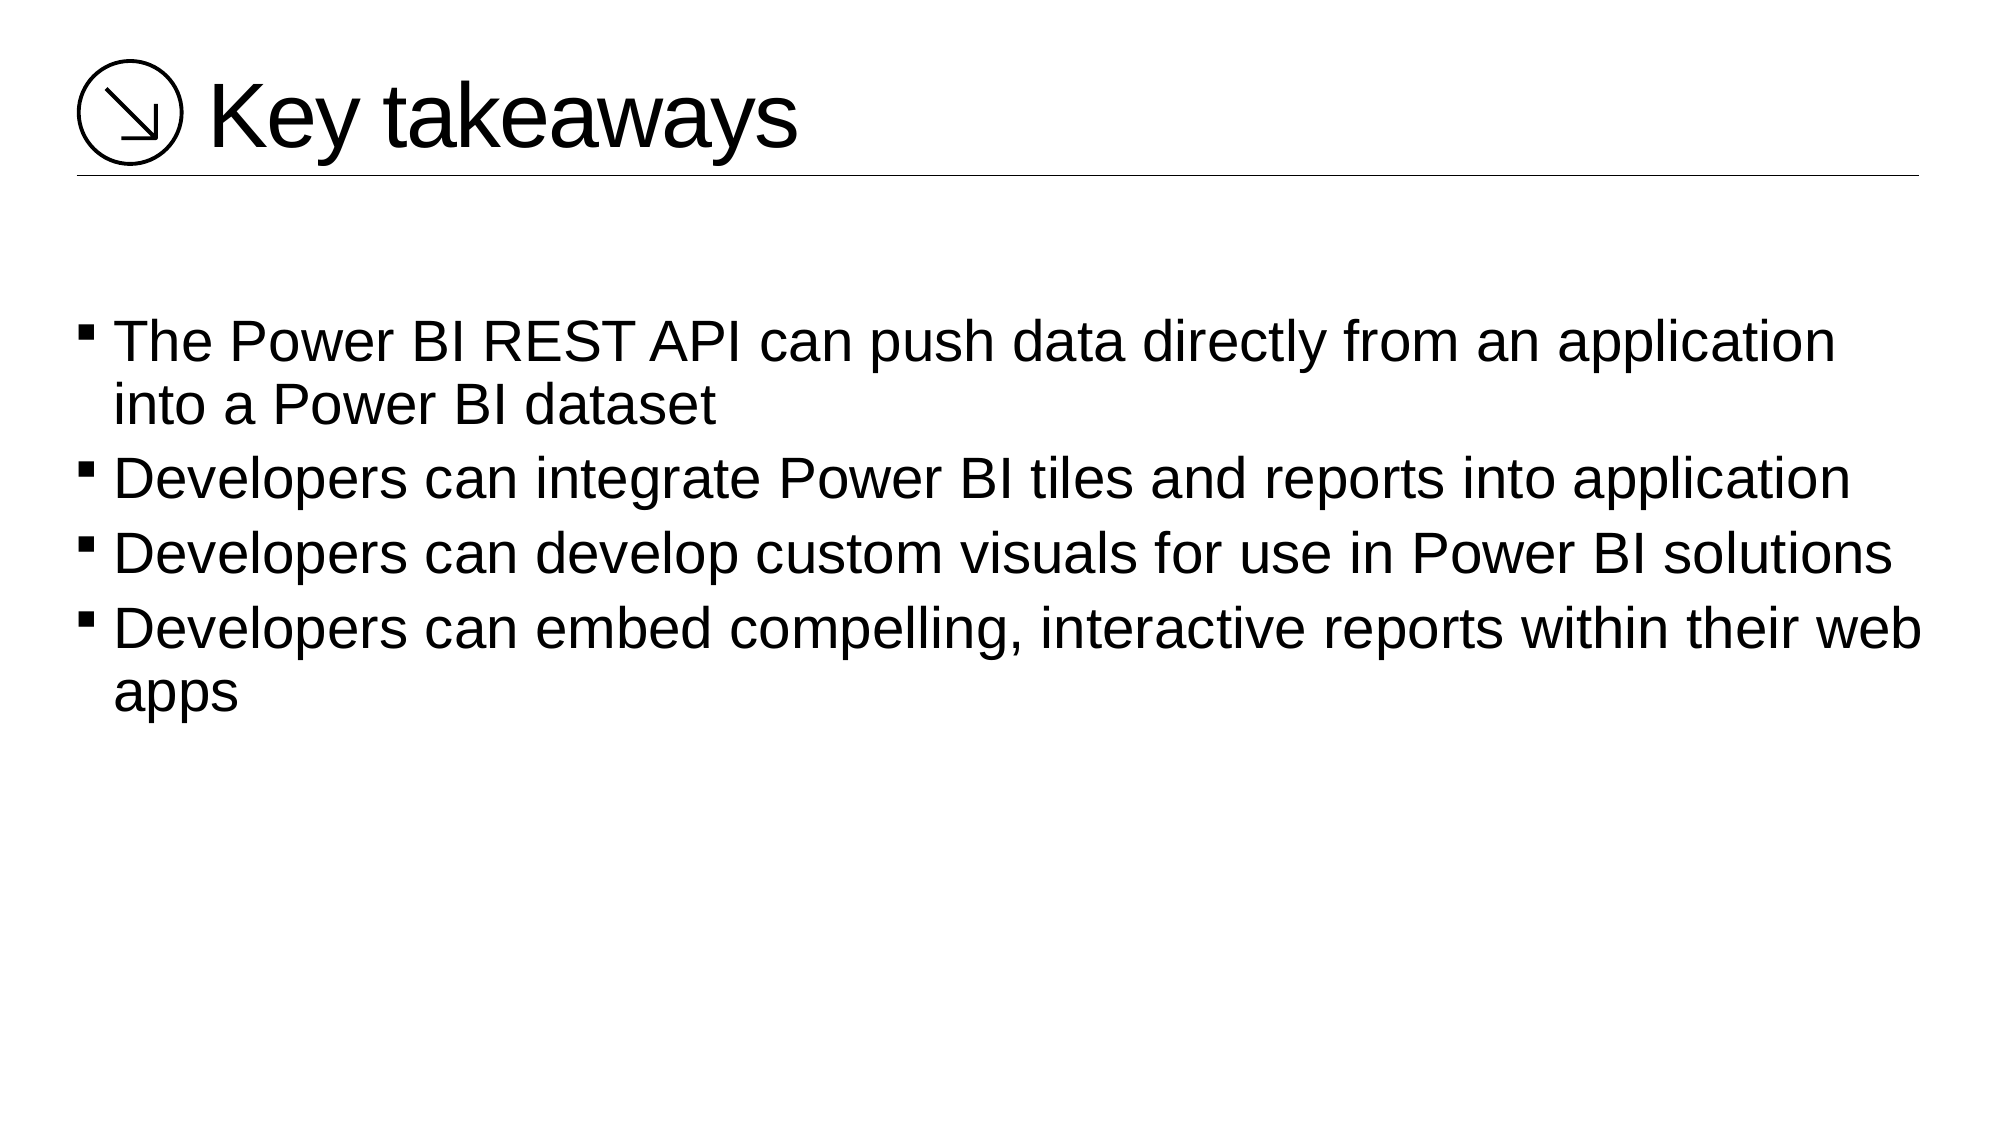

# Key takeaways

The Power BI REST API can push data directly from an application into a Power BI dataset
Developers can integrate Power BI tiles and reports into application
Developers can develop custom visuals for use in Power BI solutions
Developers can embed compelling, interactive reports within their web apps